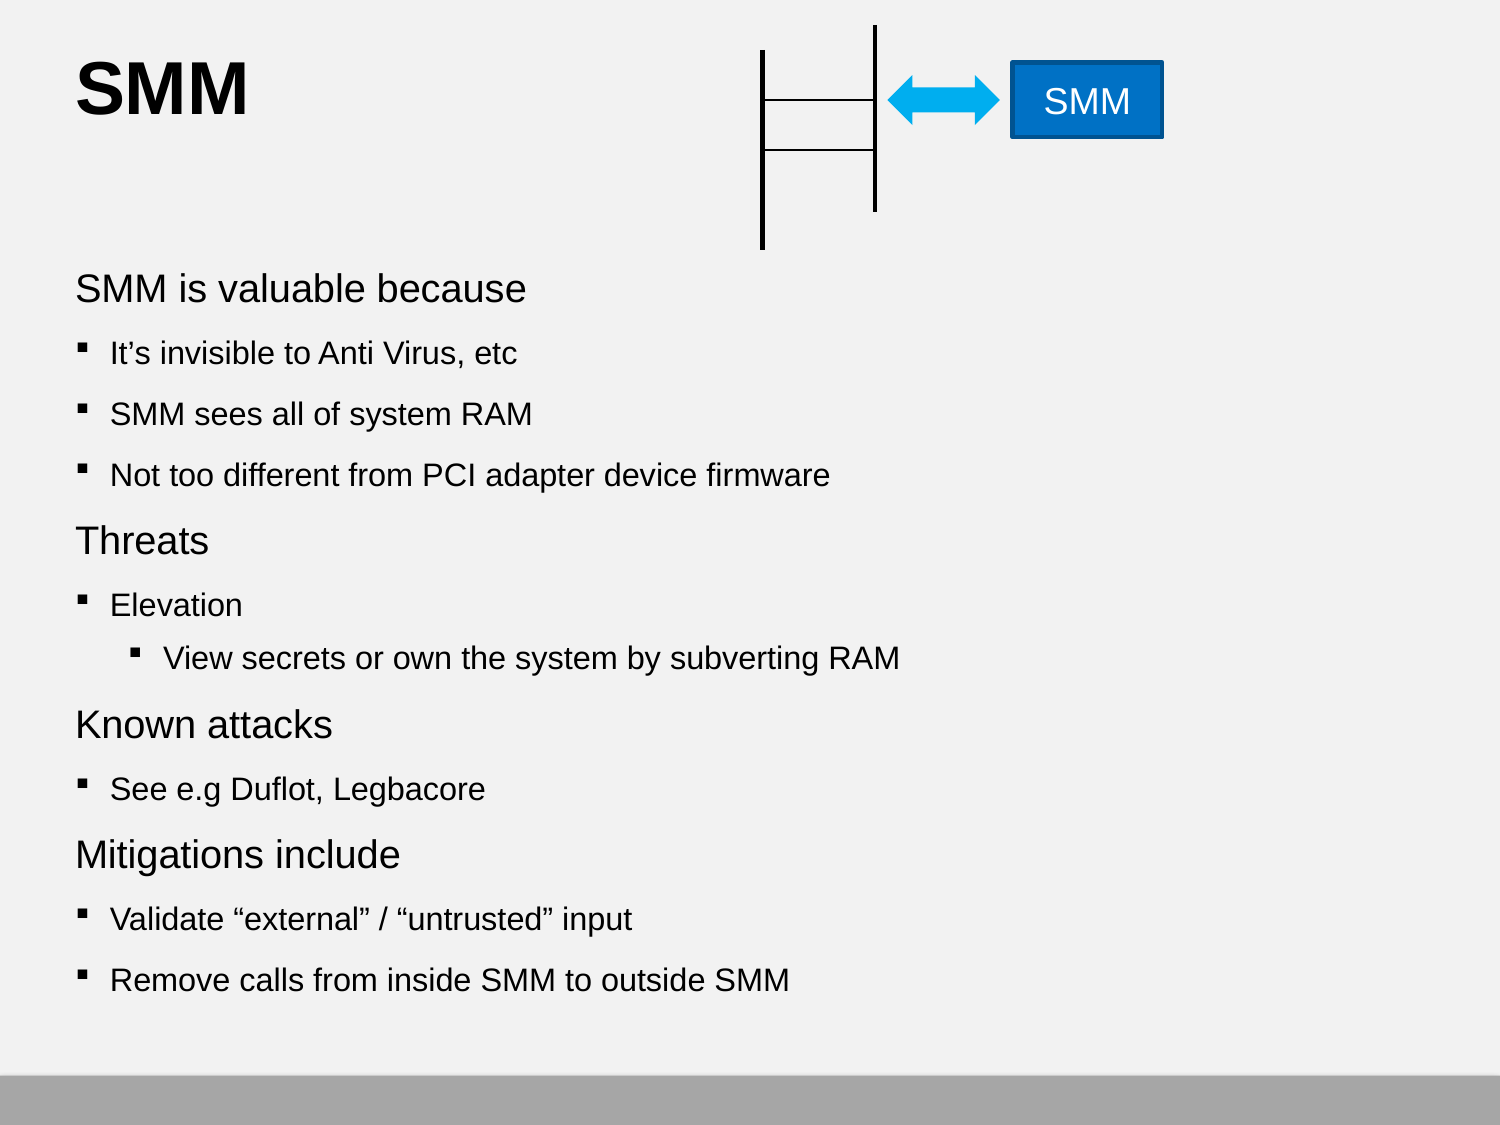

# SMM
SMM

SMM is valuable because
It’s invisible to Anti Virus, etc
SMM sees all of system RAM
Not too different from PCI adapter device firmware
Threats
Elevation
View secrets or own the system by subverting RAM
Known attacks
See e.g Duflot, Legbacore
Mitigations include
Validate “external” / “untrusted” input
Remove calls from inside SMM to outside SMM